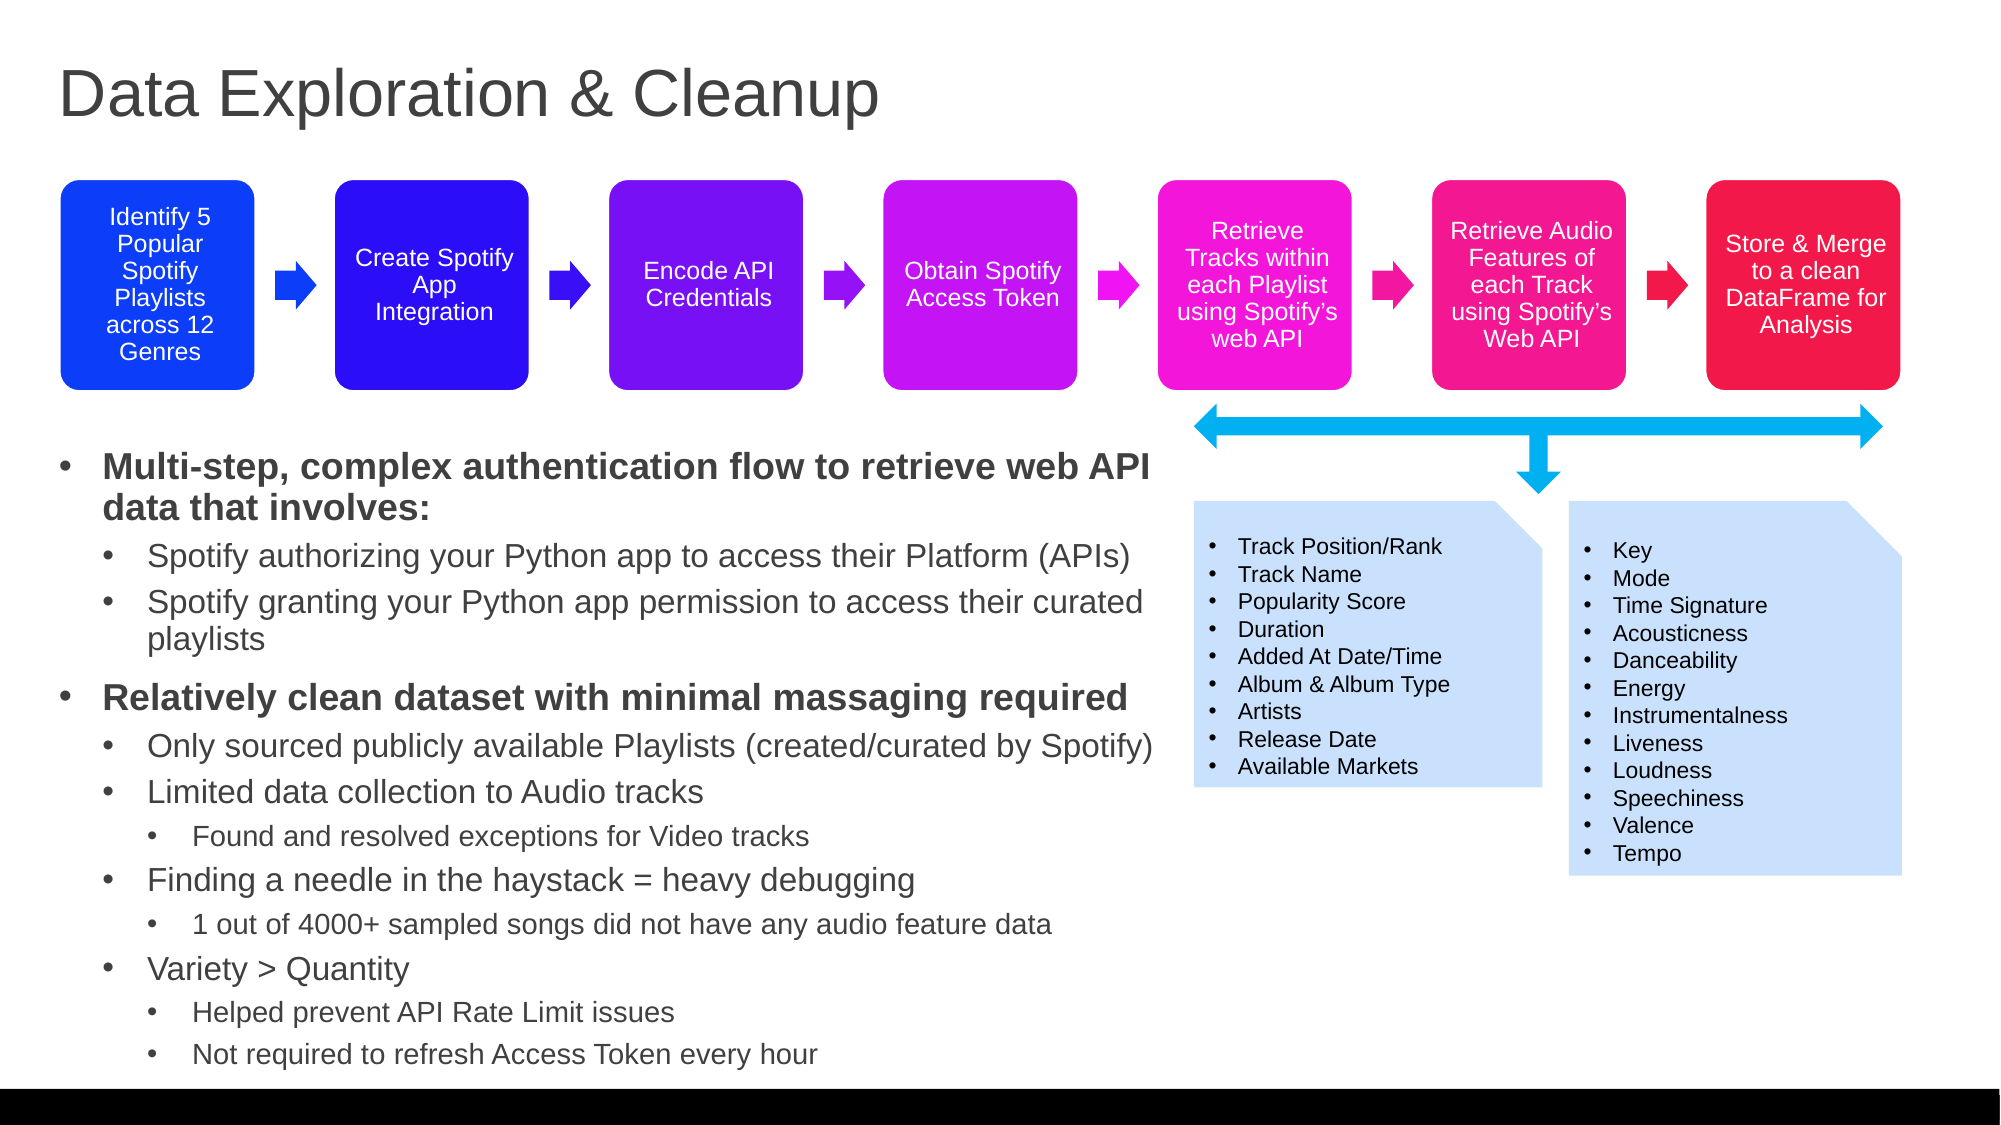

# Data Exploration & Cleanup
Identify 5 Popular Spotify Playlists across 12 Genres

Create Spotify App Integration

Encode API Credentials

Obtain Spotify Access Token

Retrieve Tracks within each Playlist using Spotify’s web API

Retrieve Audio Features of each Track using Spotify’s Web API

Store & Merge to a clean DataFrame for Analysis

Multi-step, complex authentication flow to retrieve web API data that involves:
Spotify authorizing your Python app to access their Platform (APIs)
Spotify granting your Python app permission to access their curated playlists
Relatively clean dataset with minimal massaging required
Only sourced publicly available Playlists (created/curated by Spotify)
Limited data collection to Audio tracks
Found and resolved exceptions for Video tracks
Finding a needle in the haystack = heavy debugging
1 out of 4000+ sampled songs did not have any audio feature data
Variety > Quantity
Helped prevent API Rate Limit issues
Not required to refresh Access Token every hour

Track Position/Rank
Track Name
Popularity Score
Duration
Added At Date/Time
Album & Album Type
Artists
Release Date
Available Markets
Key
Mode
Time Signature
Acousticness
Danceability
Energy
Instrumentalness
Liveness
Loudness
Speechiness
Valence
Tempo

4